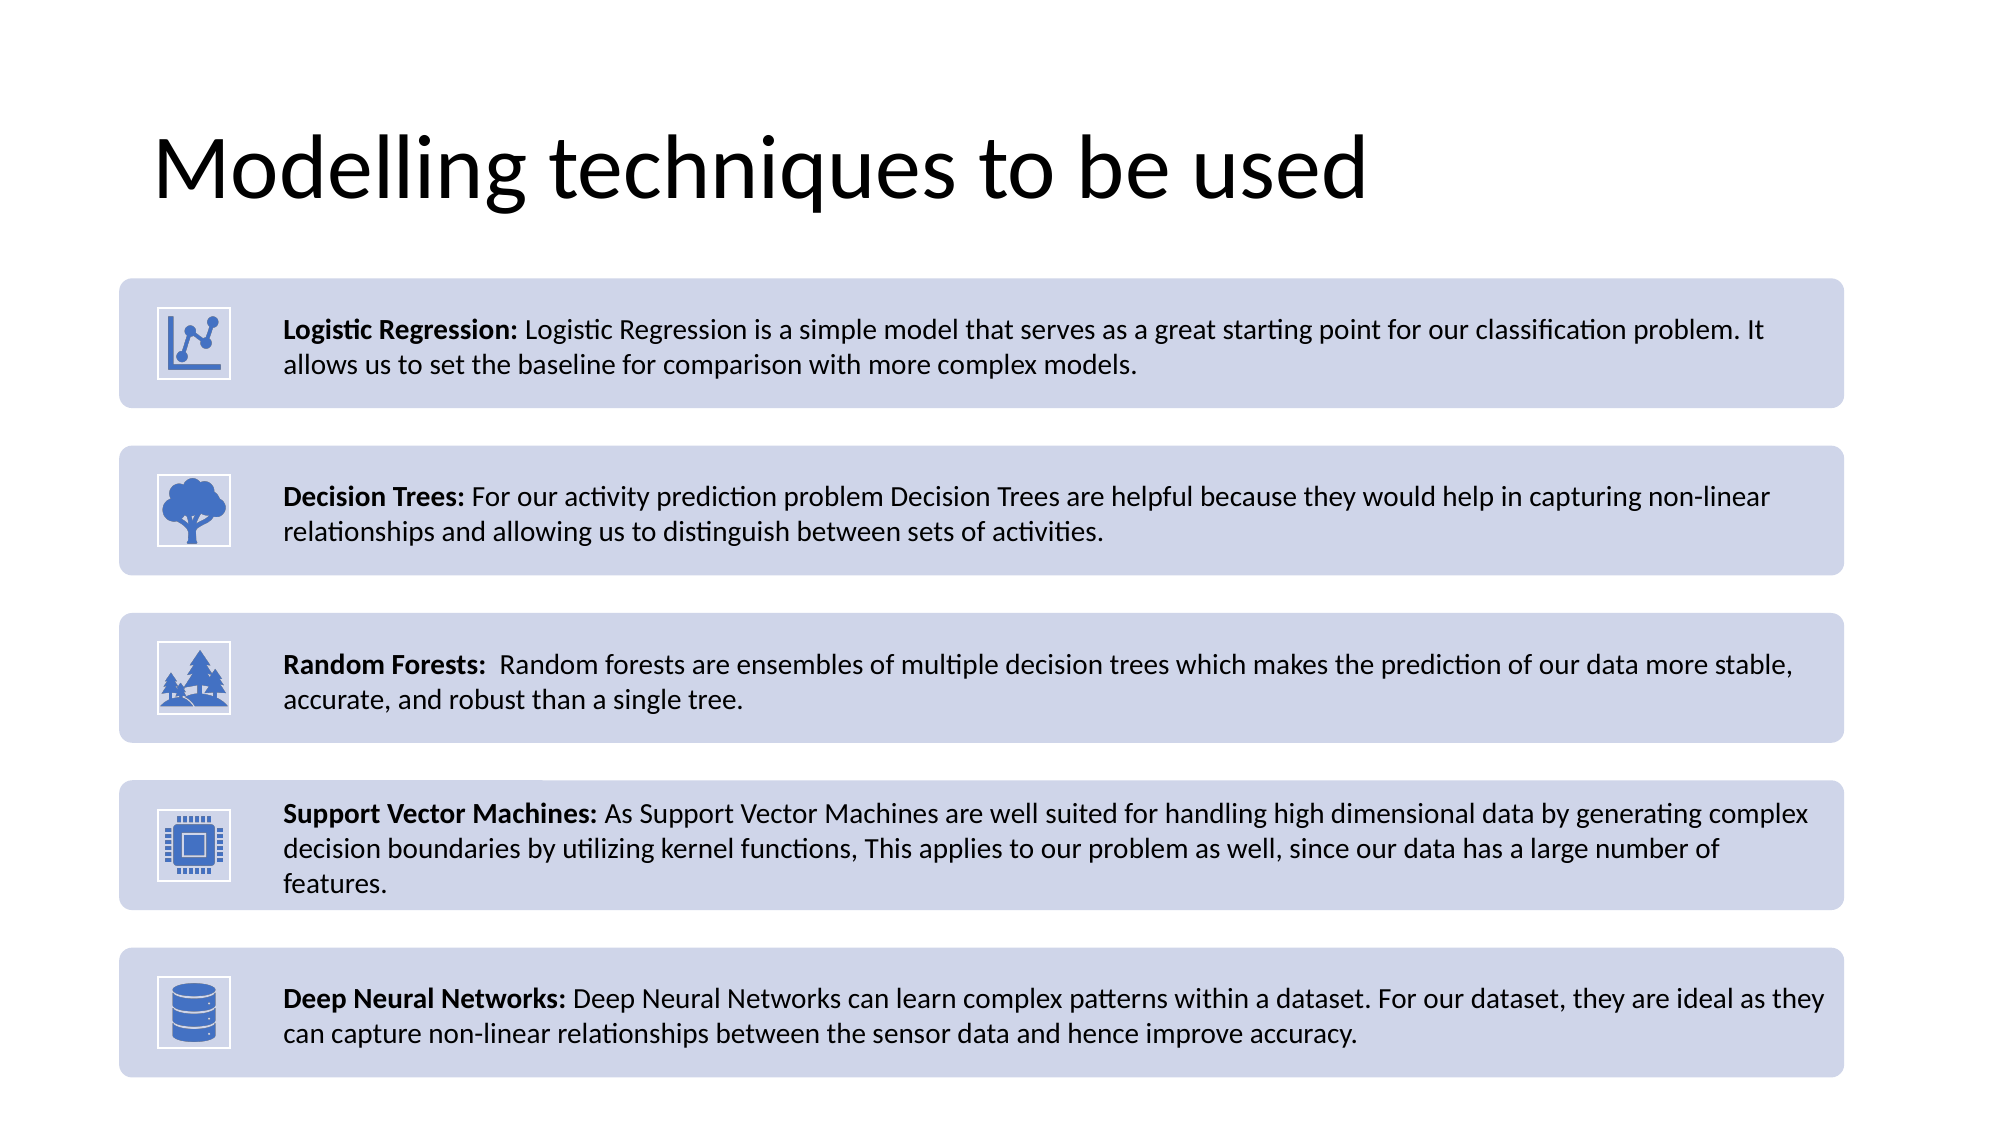

# Modelling techniques to be used
Logistic Regression: Logistic Regression is a simple model that serves as a great starting point for our classification problem. It allows us to set the baseline for comparison with more complex models.
Decision Trees: For our activity prediction problem Decision Trees are helpful because they would help in capturing non-linear relationships and allowing us to distinguish between sets of activities.
Random Forests:  Random forests are ensembles of multiple decision trees which makes the prediction of our data more stable, accurate, and robust than a single tree.
Support Vector Machines: As Support Vector Machines are well suited for handling high dimensional data by generating complex decision boundaries by utilizing kernel functions, This applies to our problem as well, since our data has a large number of features.
Deep Neural Networks: Deep Neural Networks can learn complex patterns within a dataset. For our dataset, they are ideal as they can capture non-linear relationships between the sensor data and hence improve accuracy.